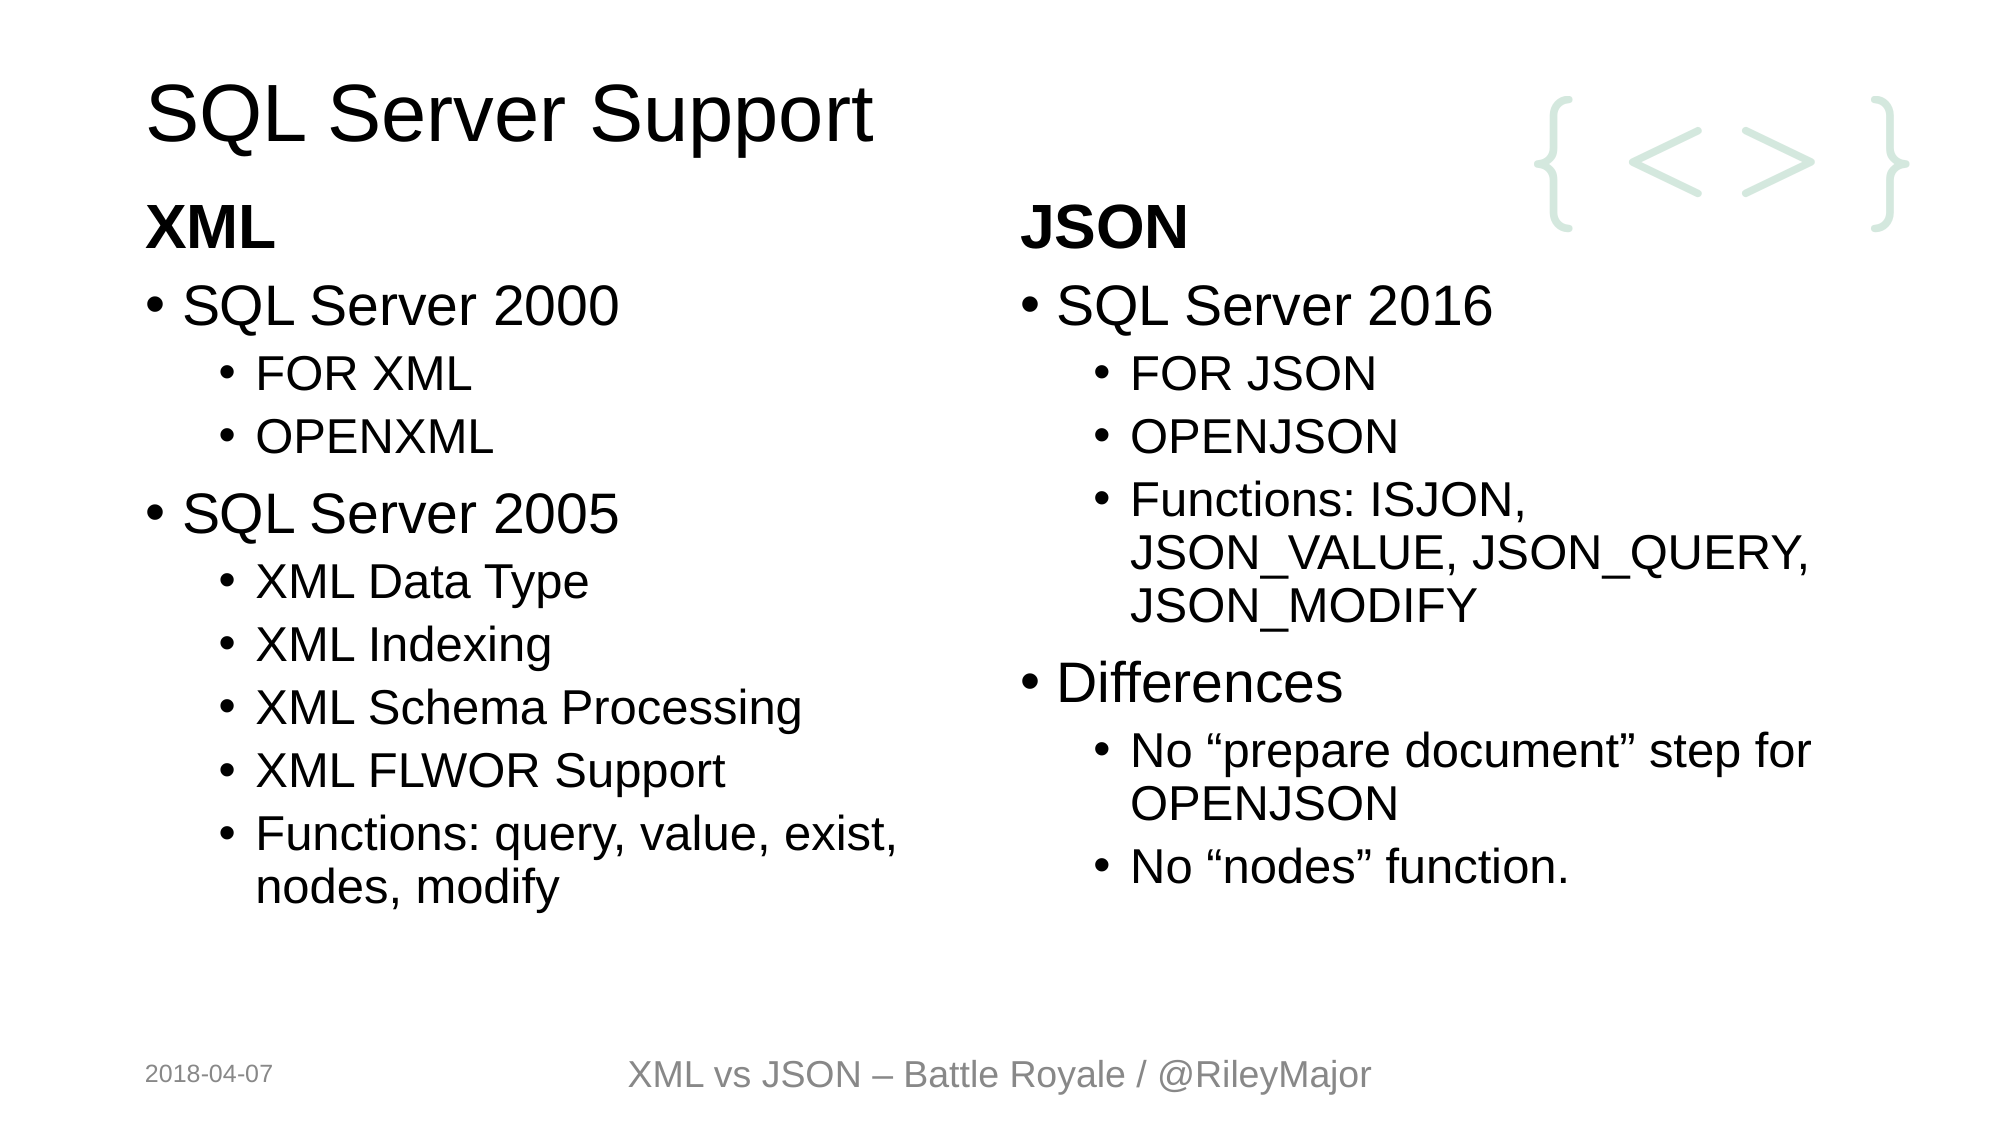

# SQL Server Support
XML
JSON
SQL Server 2000
FOR XML
OPENXML
SQL Server 2005
XML Data Type
XML Indexing
XML Schema Processing
XML FLWOR Support
Functions: query, value, exist, nodes, modify
SQL Server 2016
FOR JSON
OPENJSON
Functions: ISJON, JSON_VALUE, JSON_QUERY, JSON_MODIFY
Differences
No “prepare document” step for OPENJSON
No “nodes” function.
18